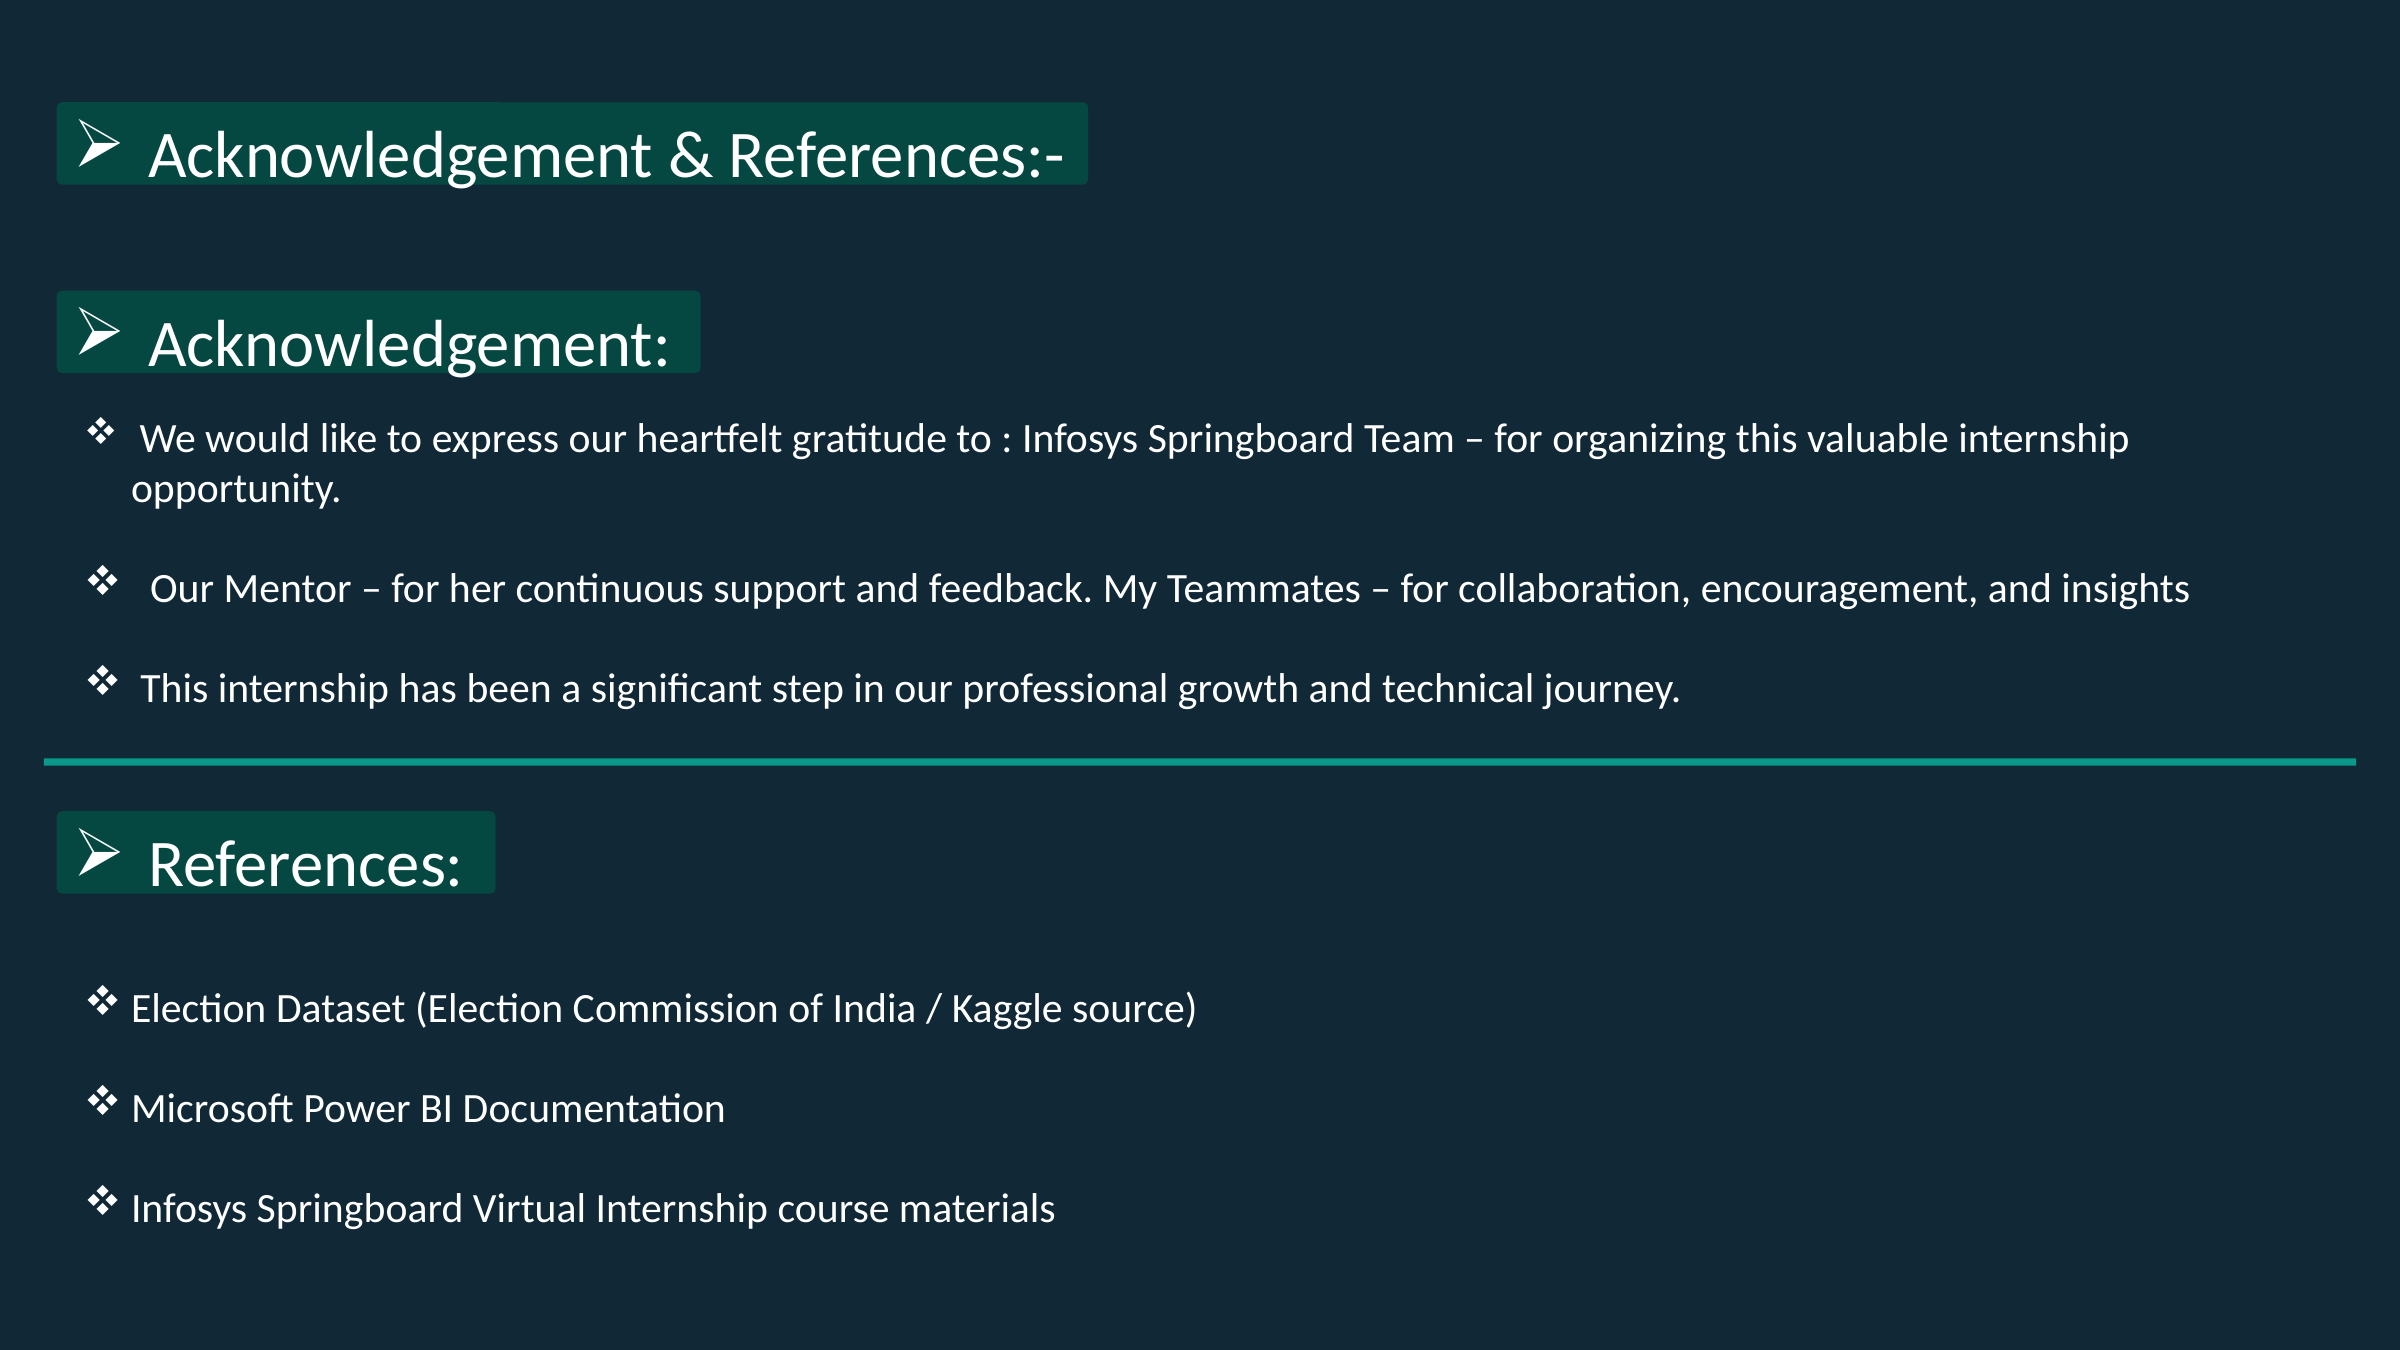

Acknowledgement & References:-

 We would like to express our heartfelt gratitude to : Infosys Springboard Team – for organizing this valuable internship opportunity.

 Our Mentor – for her continuous support and feedback. My Teammates – for collaboration, encouragement, and insights

This internship has been a significant step in our professional growth and technical journey.

Election Dataset (Election Commission of India / Kaggle source)

Microsoft Power BI Documentation

Infosys Springboard Virtual Internship course materials
Acknowledgement:

References: